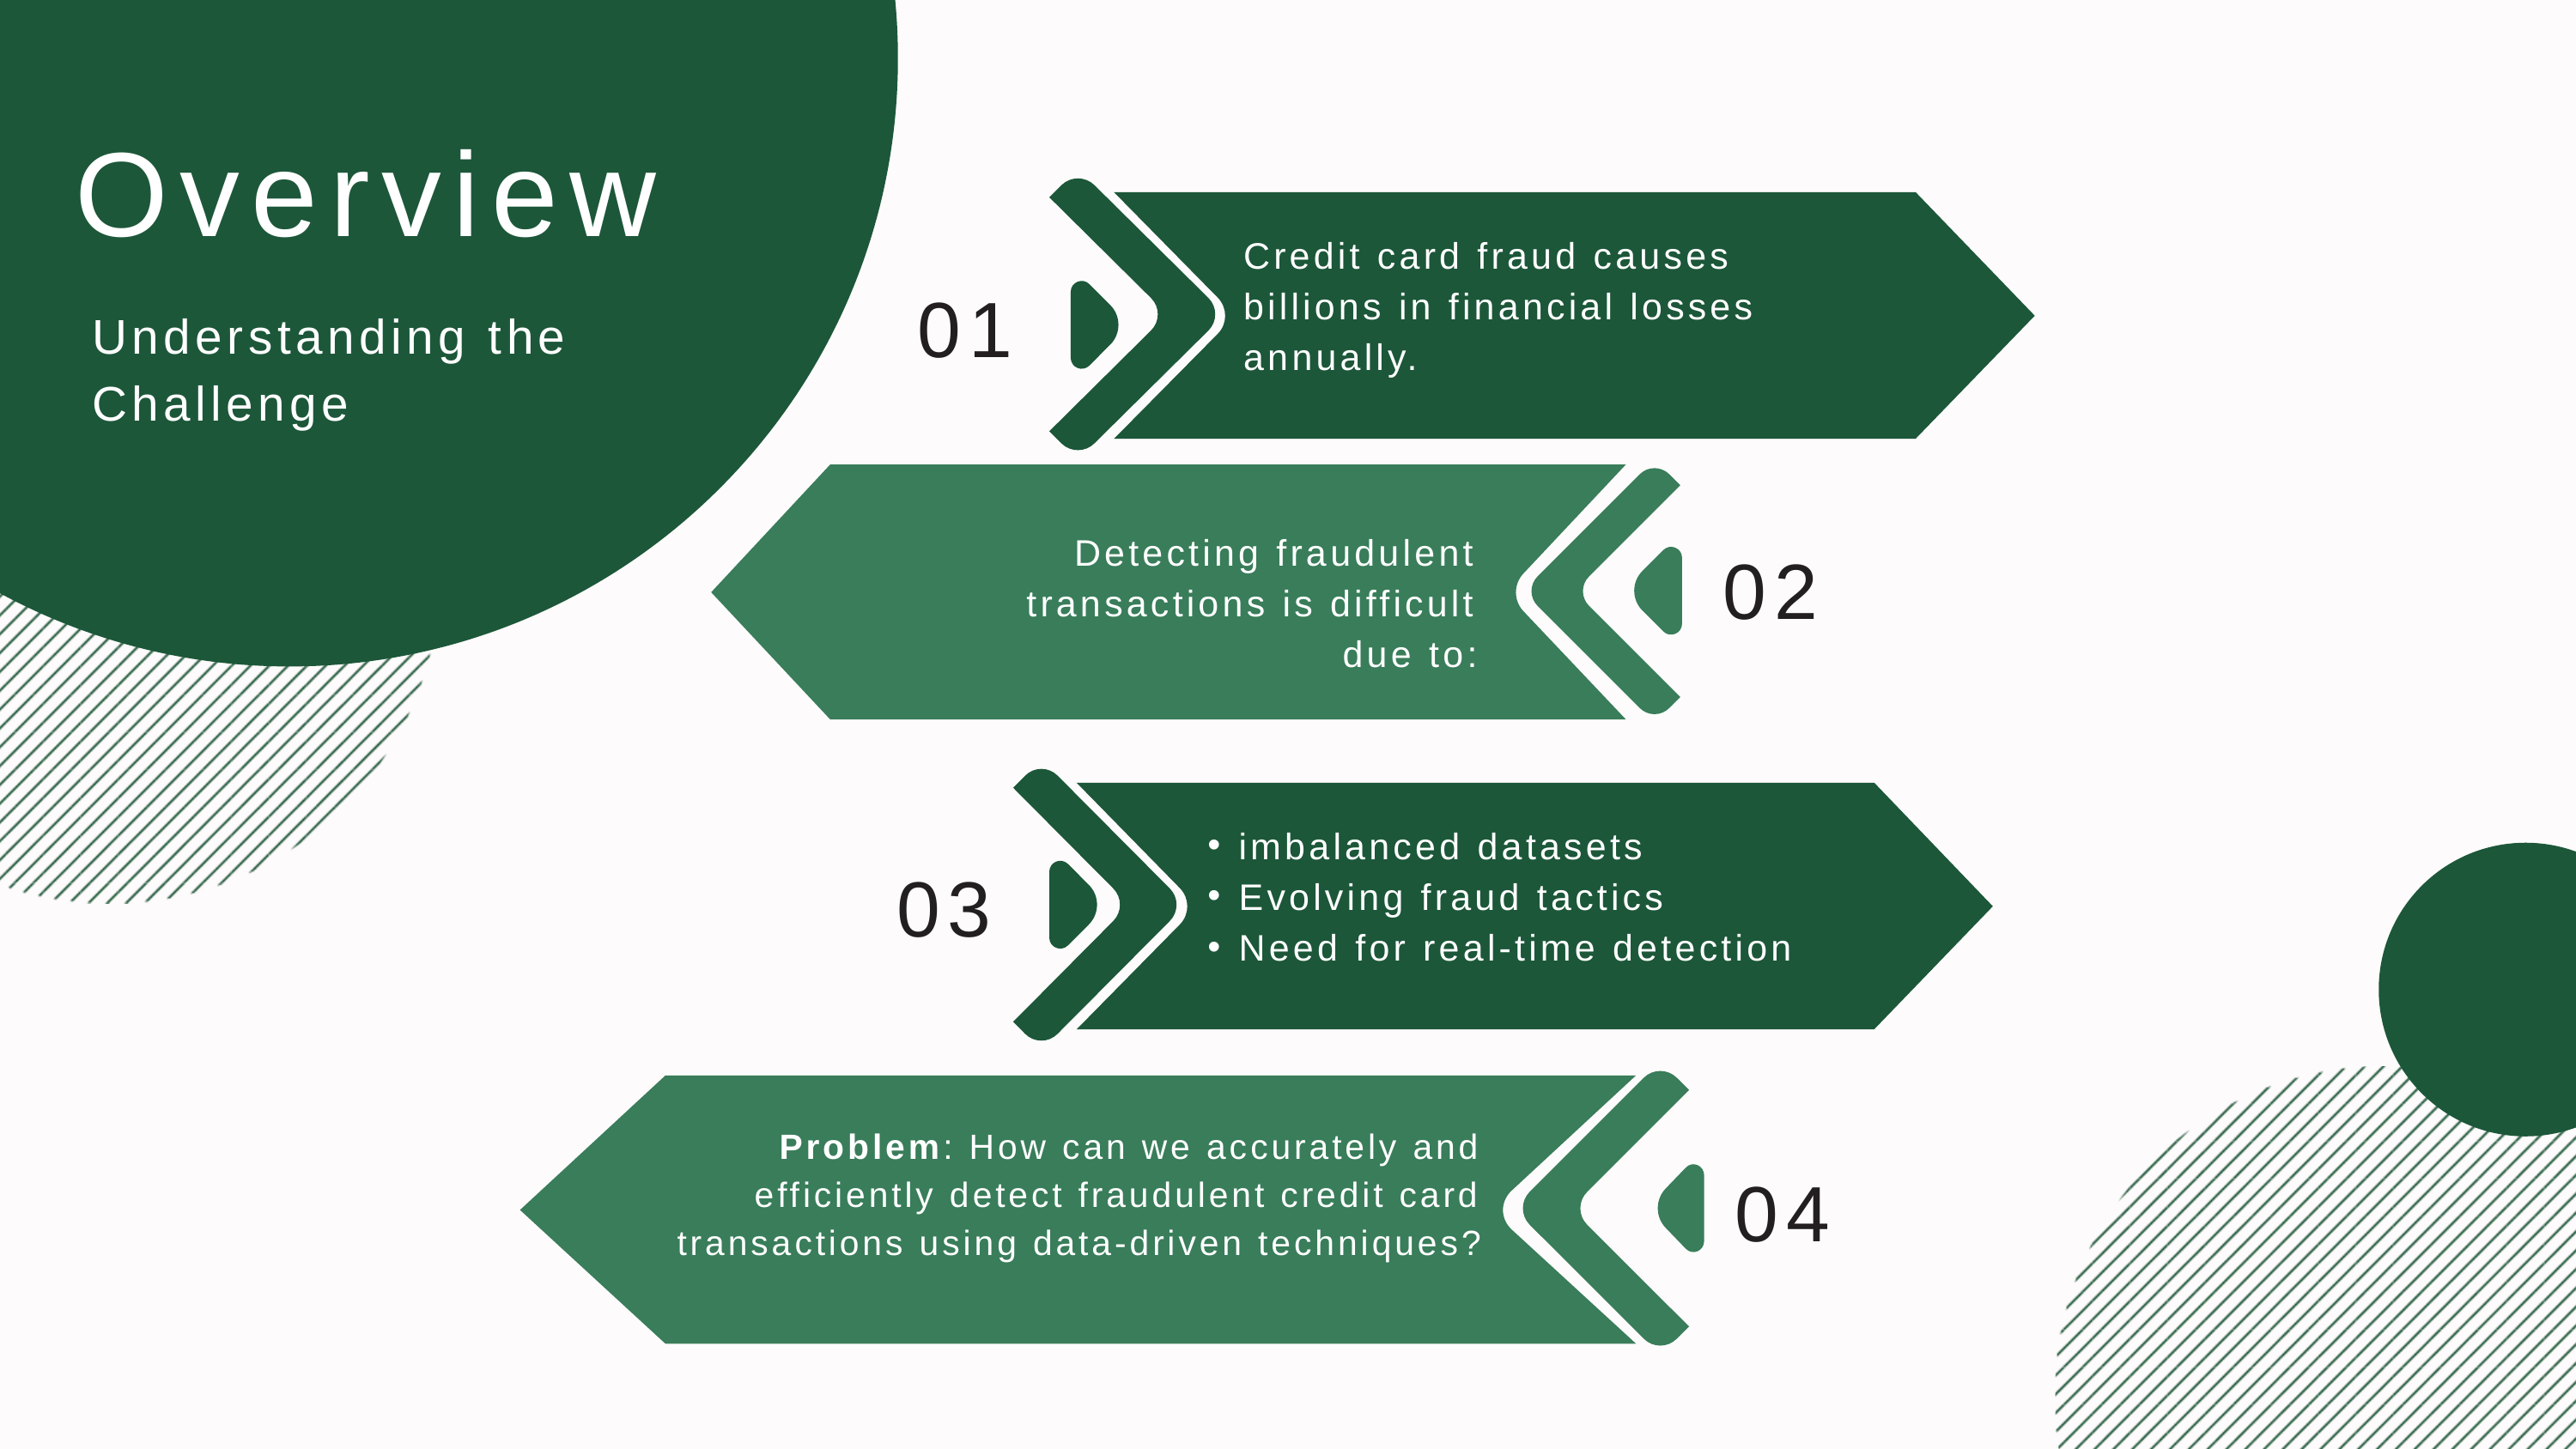

Overview

Credit card fraud causes billions in financial losses annually.

01

Understanding the Challenge

Detecting fraudulent transactions is difficult due to:

02

imbalanced datasets
Evolving fraud tactics
Need for real-time detection

03

Problem: How can we accurately and efficiently detect fraudulent credit card transactions using data-driven techniques?
04